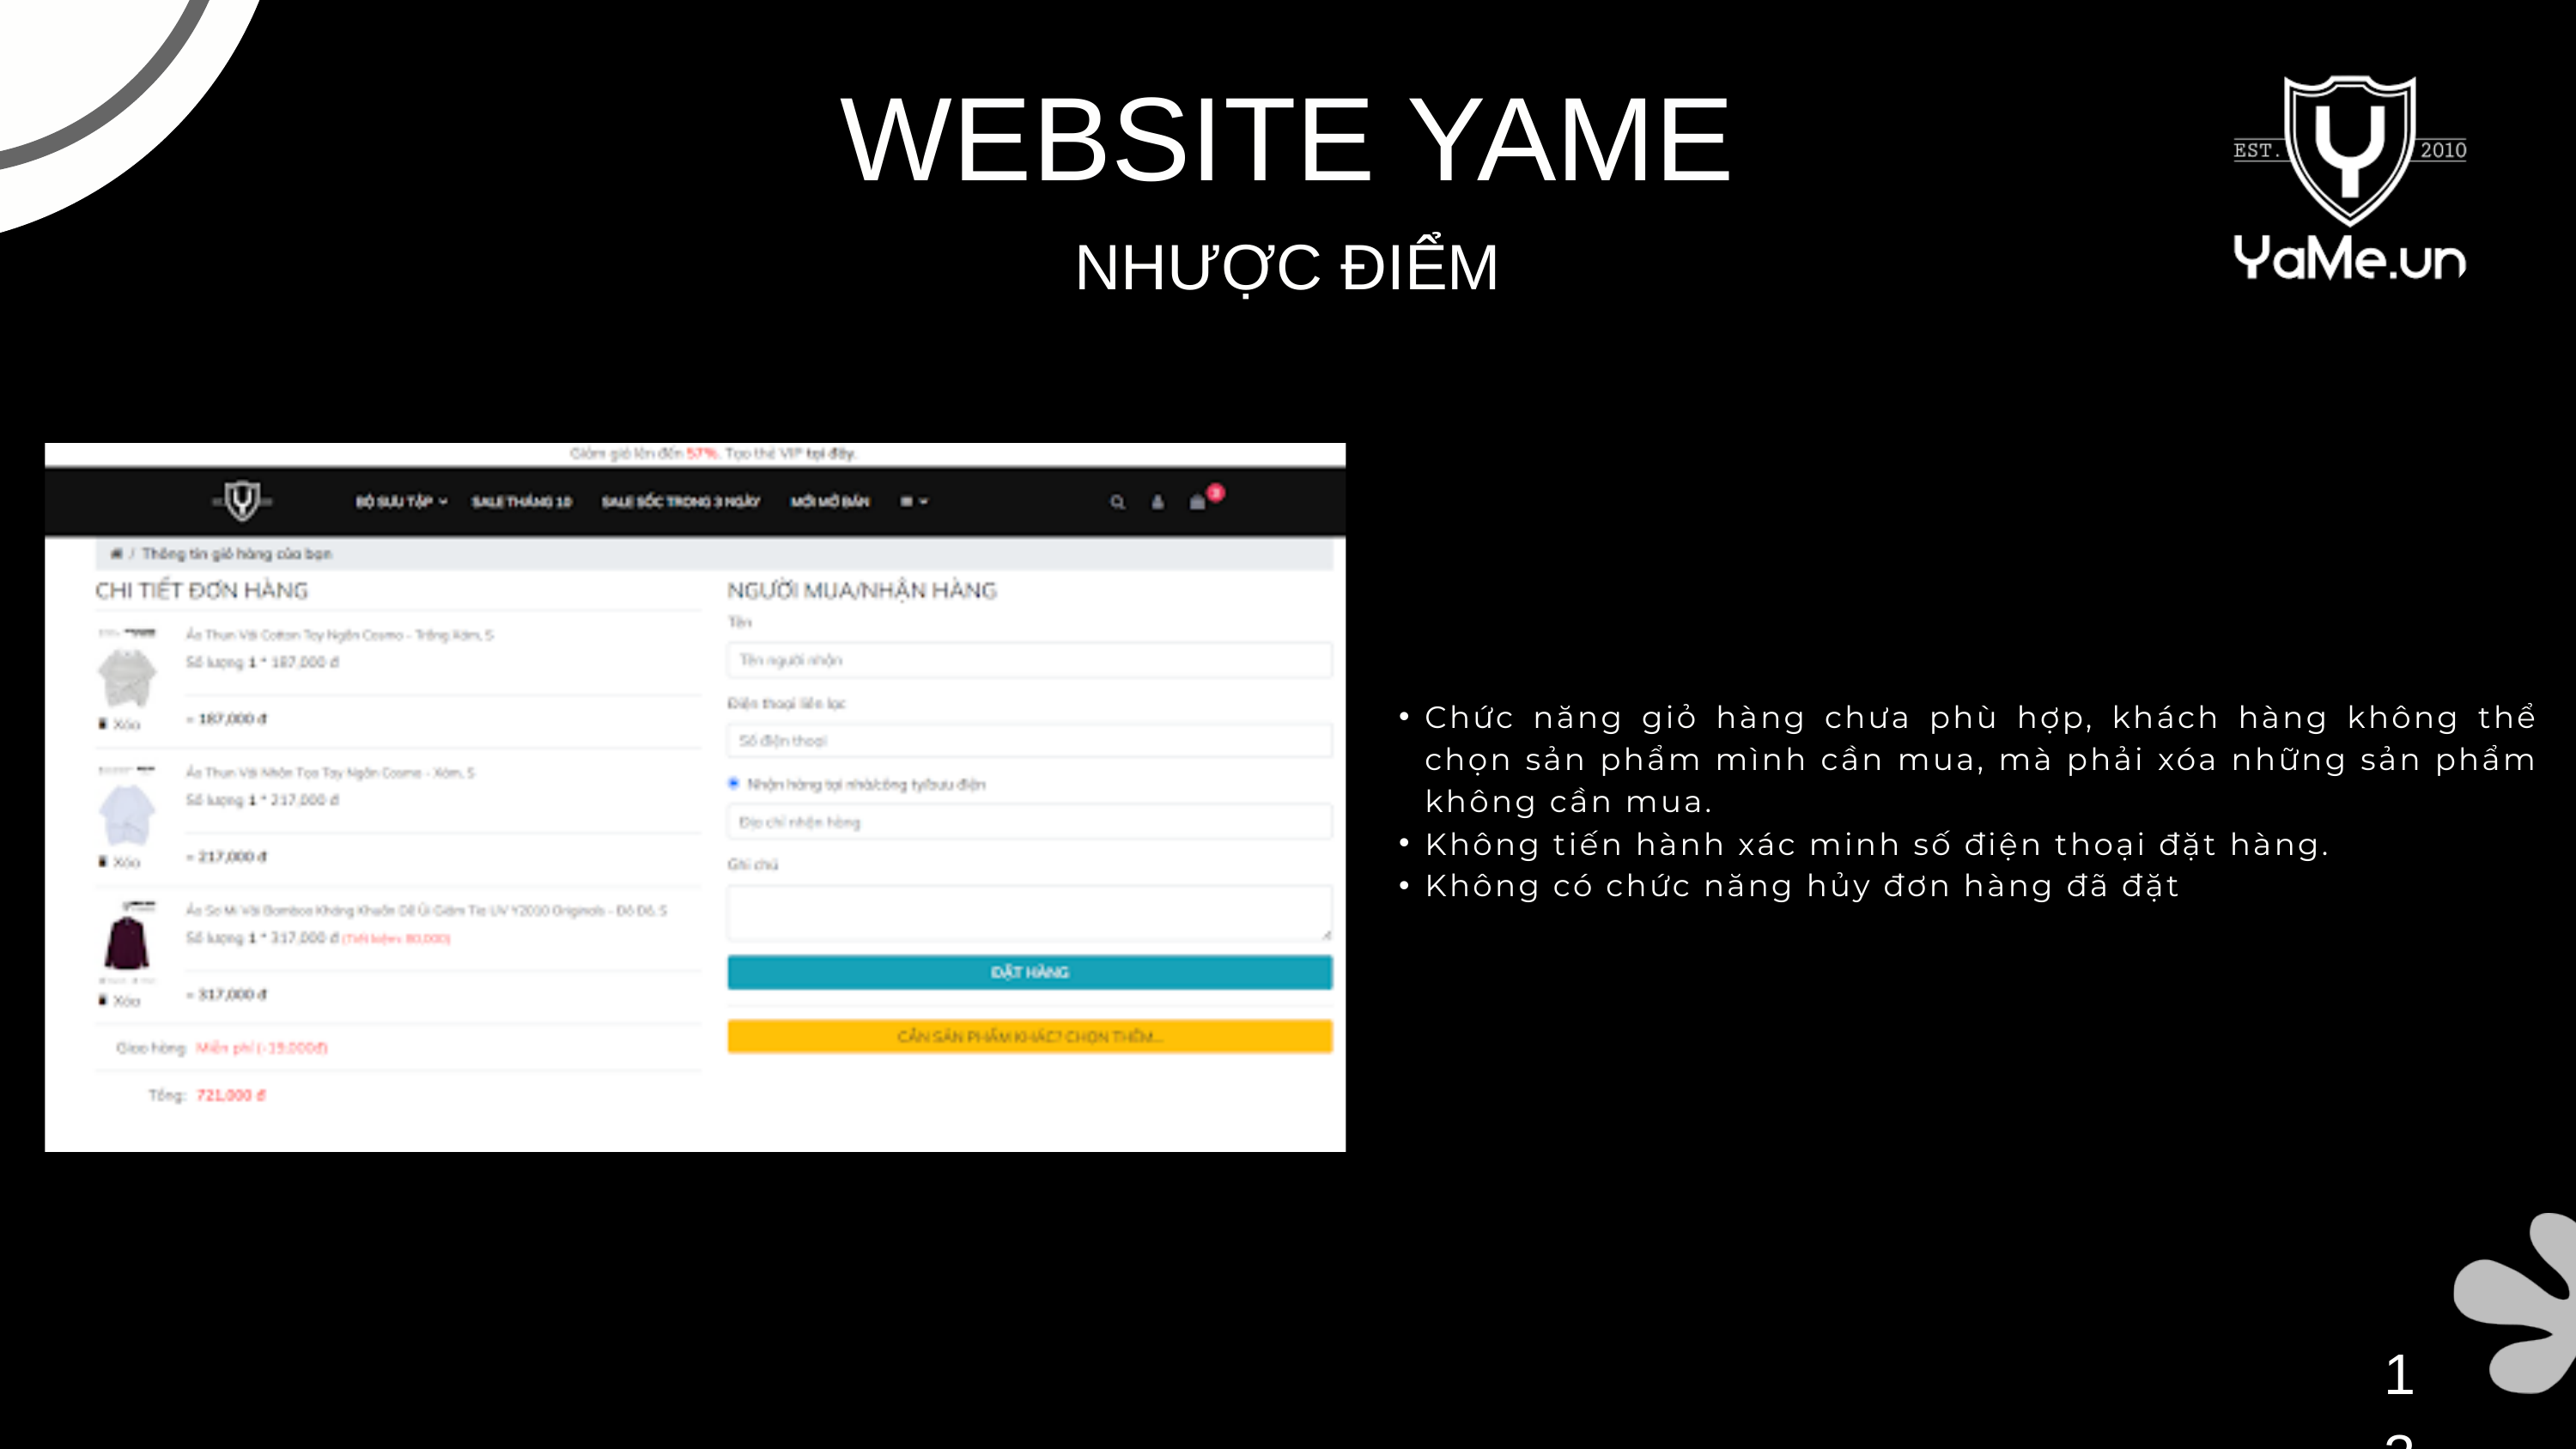

WEBSITE YAME
NHƯỢC ĐIỂM

Chức năng giỏ hàng chưa phù hợp, khách hàng không thể chọn sản phẩm mình cần mua, mà phải xóa những sản phẩm không cần mua.
Không tiến hành xác minh số điện thoại đặt hàng.
Không có chức năng hủy đơn hàng đã đặt

13